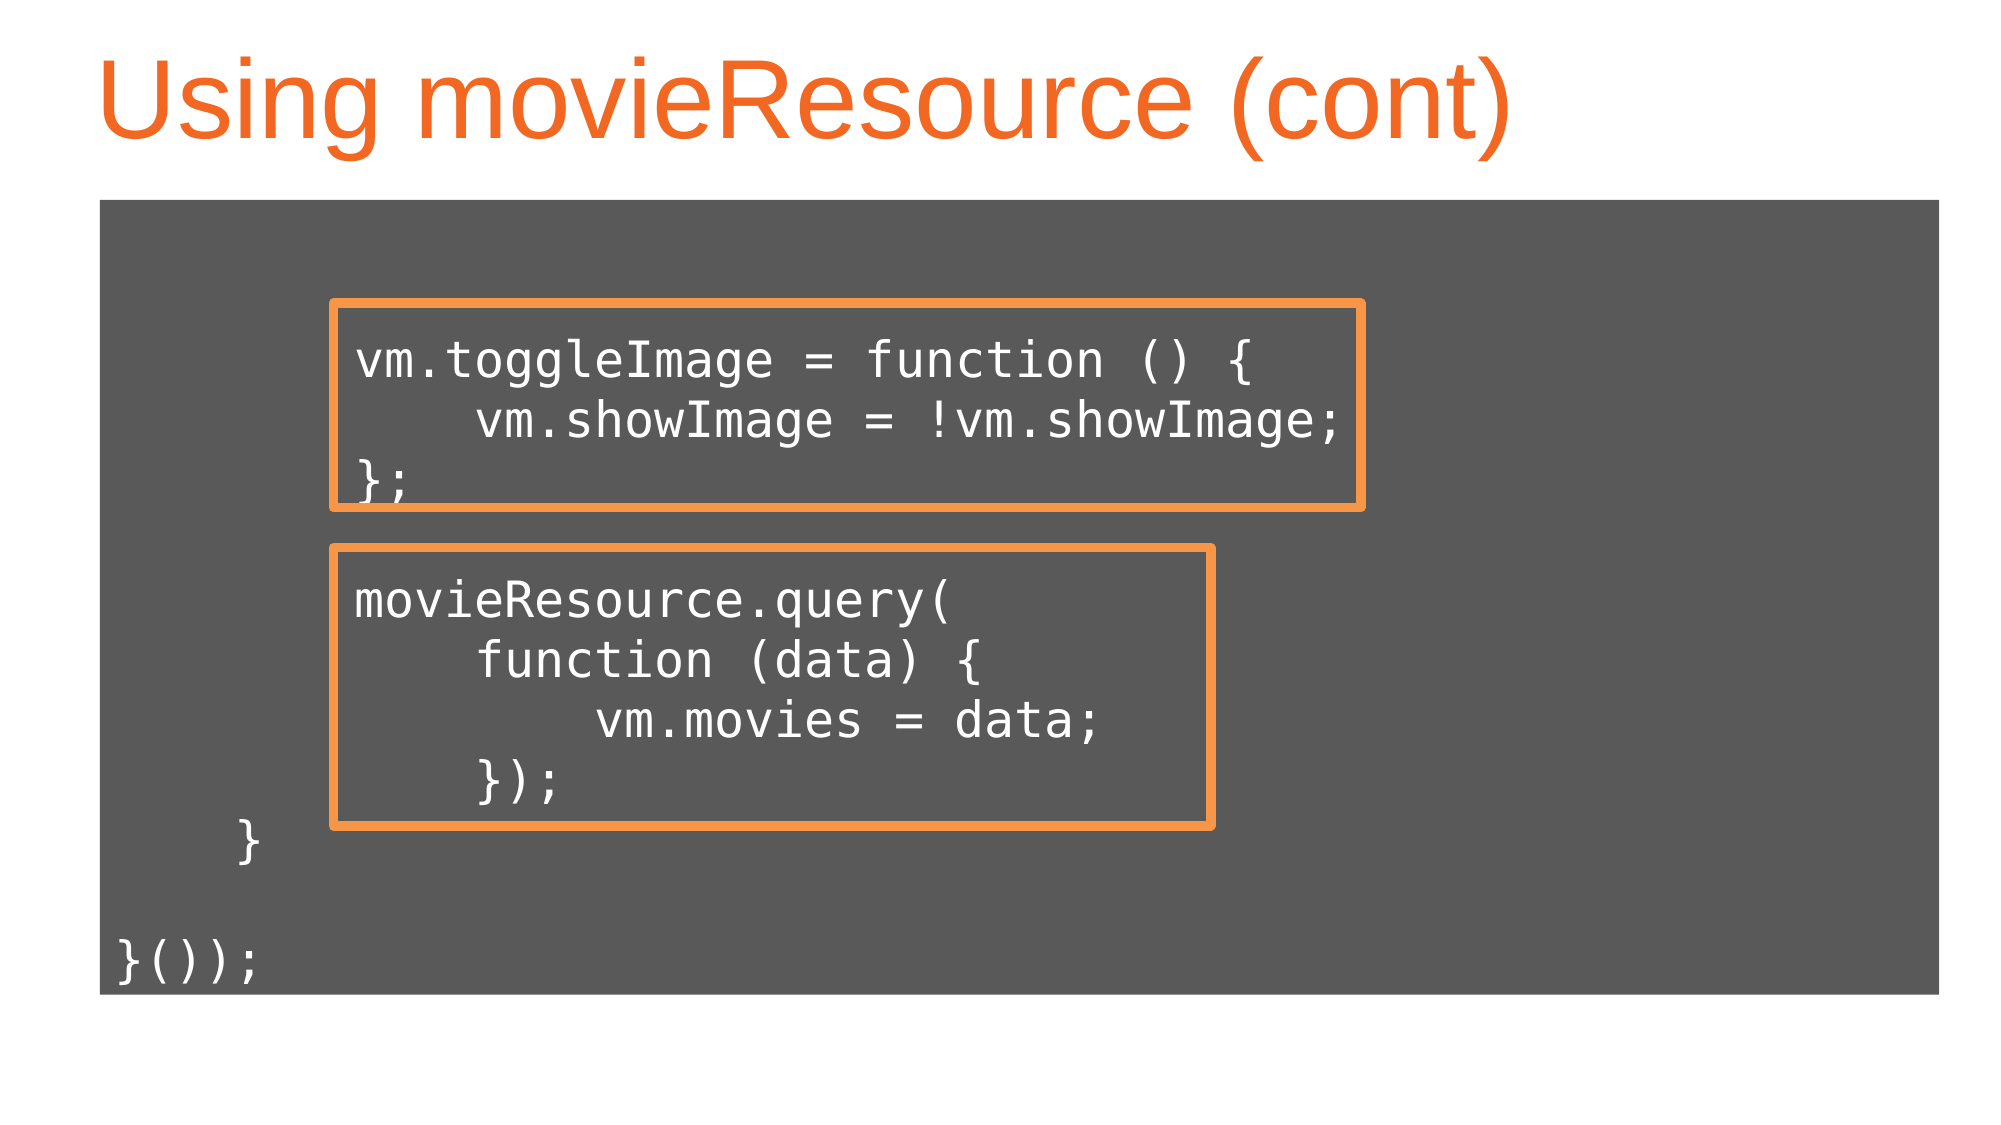

# Using movieResource (cont)

        vm.toggleImage = function () {
            vm.showImage = !vm.showImage;
        };

        movieResource.query(
            function (data) {
                vm.movies = data;
            });
    }

}());